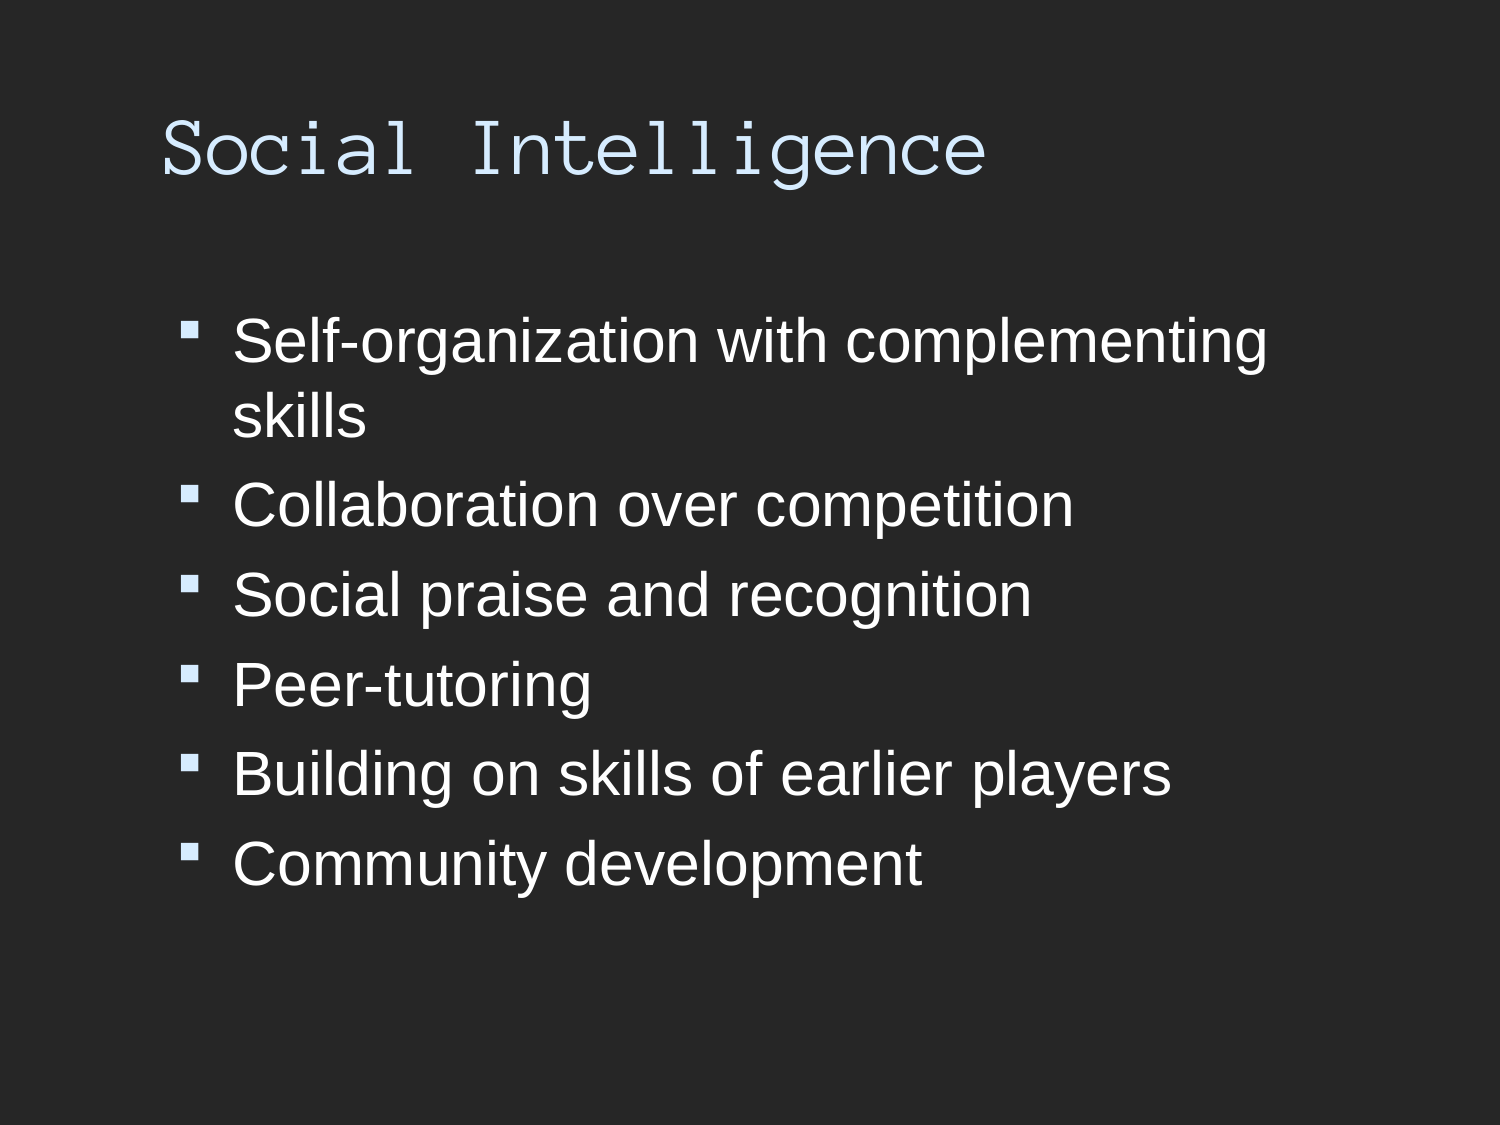

# Social Intelligence
Self-organization with complementing skills
Collaboration over competition
Social praise and recognition
Peer-tutoring
Building on skills of earlier players
Community development